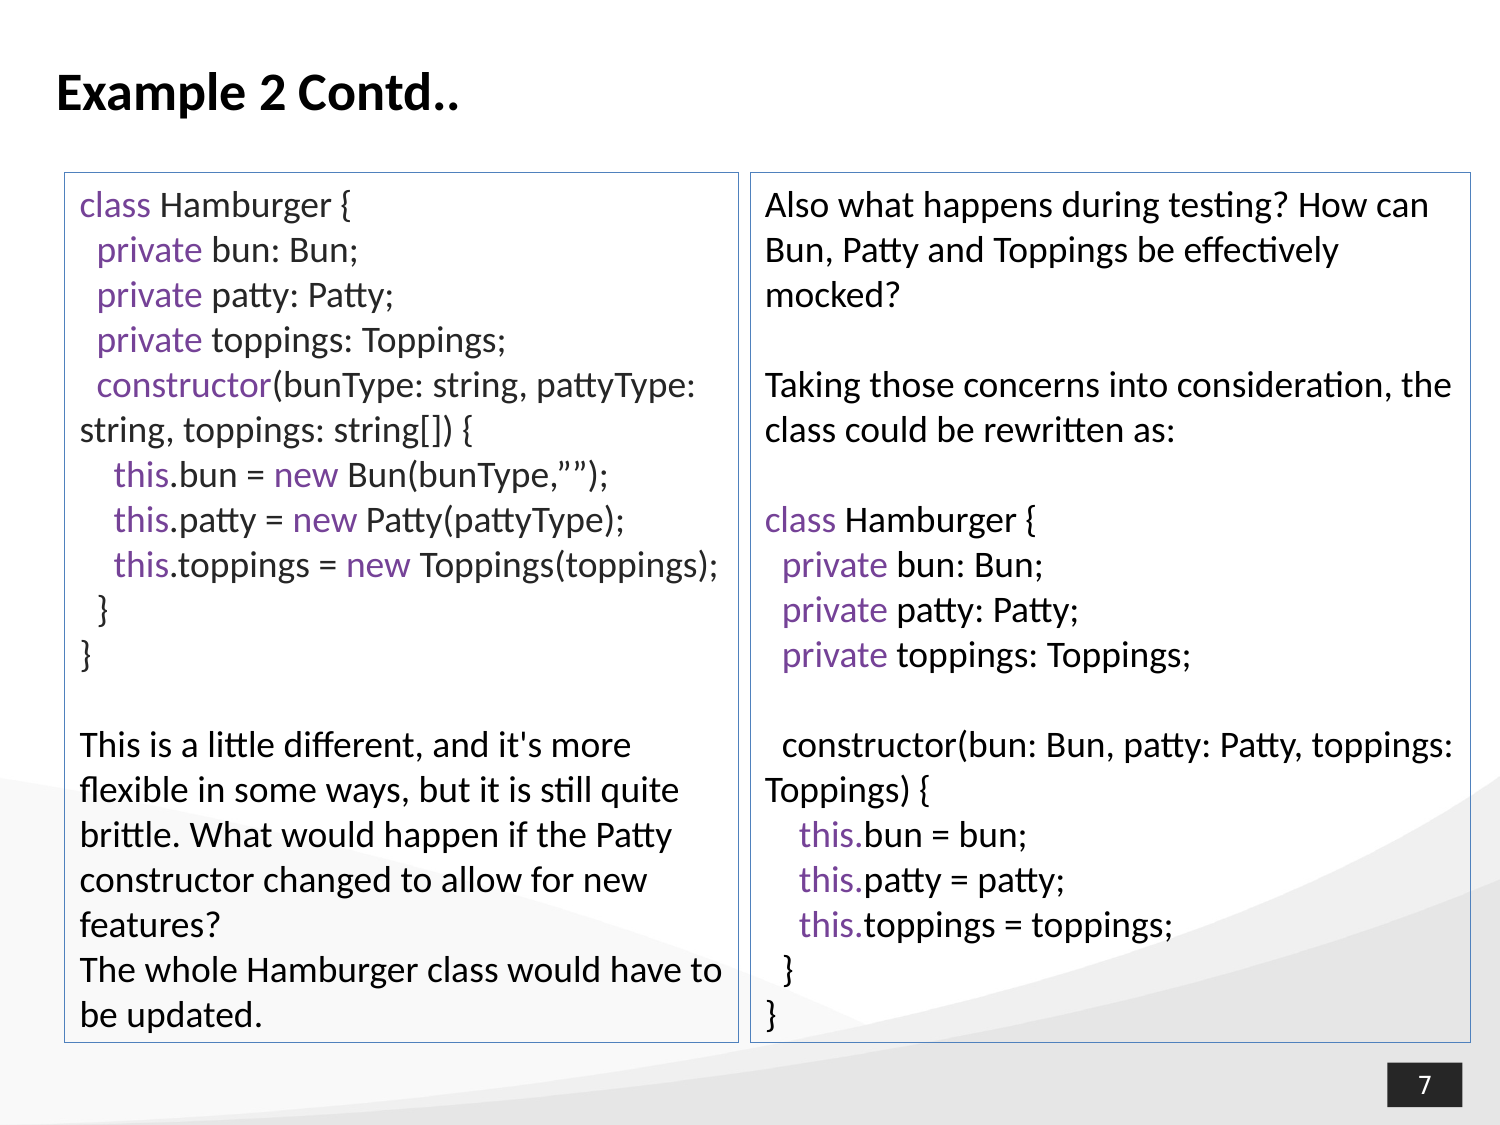

# Example 2 Contd..
class Hamburger {
  private bun: Bun;
  private patty: Patty;
  private toppings: Toppings;
  constructor(bunType: string, pattyType: string, toppings: string[]) {
    this.bun = new Bun(bunType,””);
    this.patty = new Patty(pattyType);
    this.toppings = new Toppings(toppings);
  }
}

This is a little different, and it's more flexible in some ways, but it is still quite brittle. What would happen if the Patty constructor changed to allow for new features?
The whole Hamburger class would have to be updated.
Also what happens during testing? How can Bun, Patty and Toppings be effectively mocked?

Taking those concerns into consideration, the class could be rewritten as:

class Hamburger {
  private bun: Bun;
  private patty: Patty;
  private toppings: Toppings;

  constructor(bun: Bun, patty: Patty, toppings: Toppings) {
    this.bun = bun;
    this.patty = patty;
    this.toppings = toppings;
  }
}